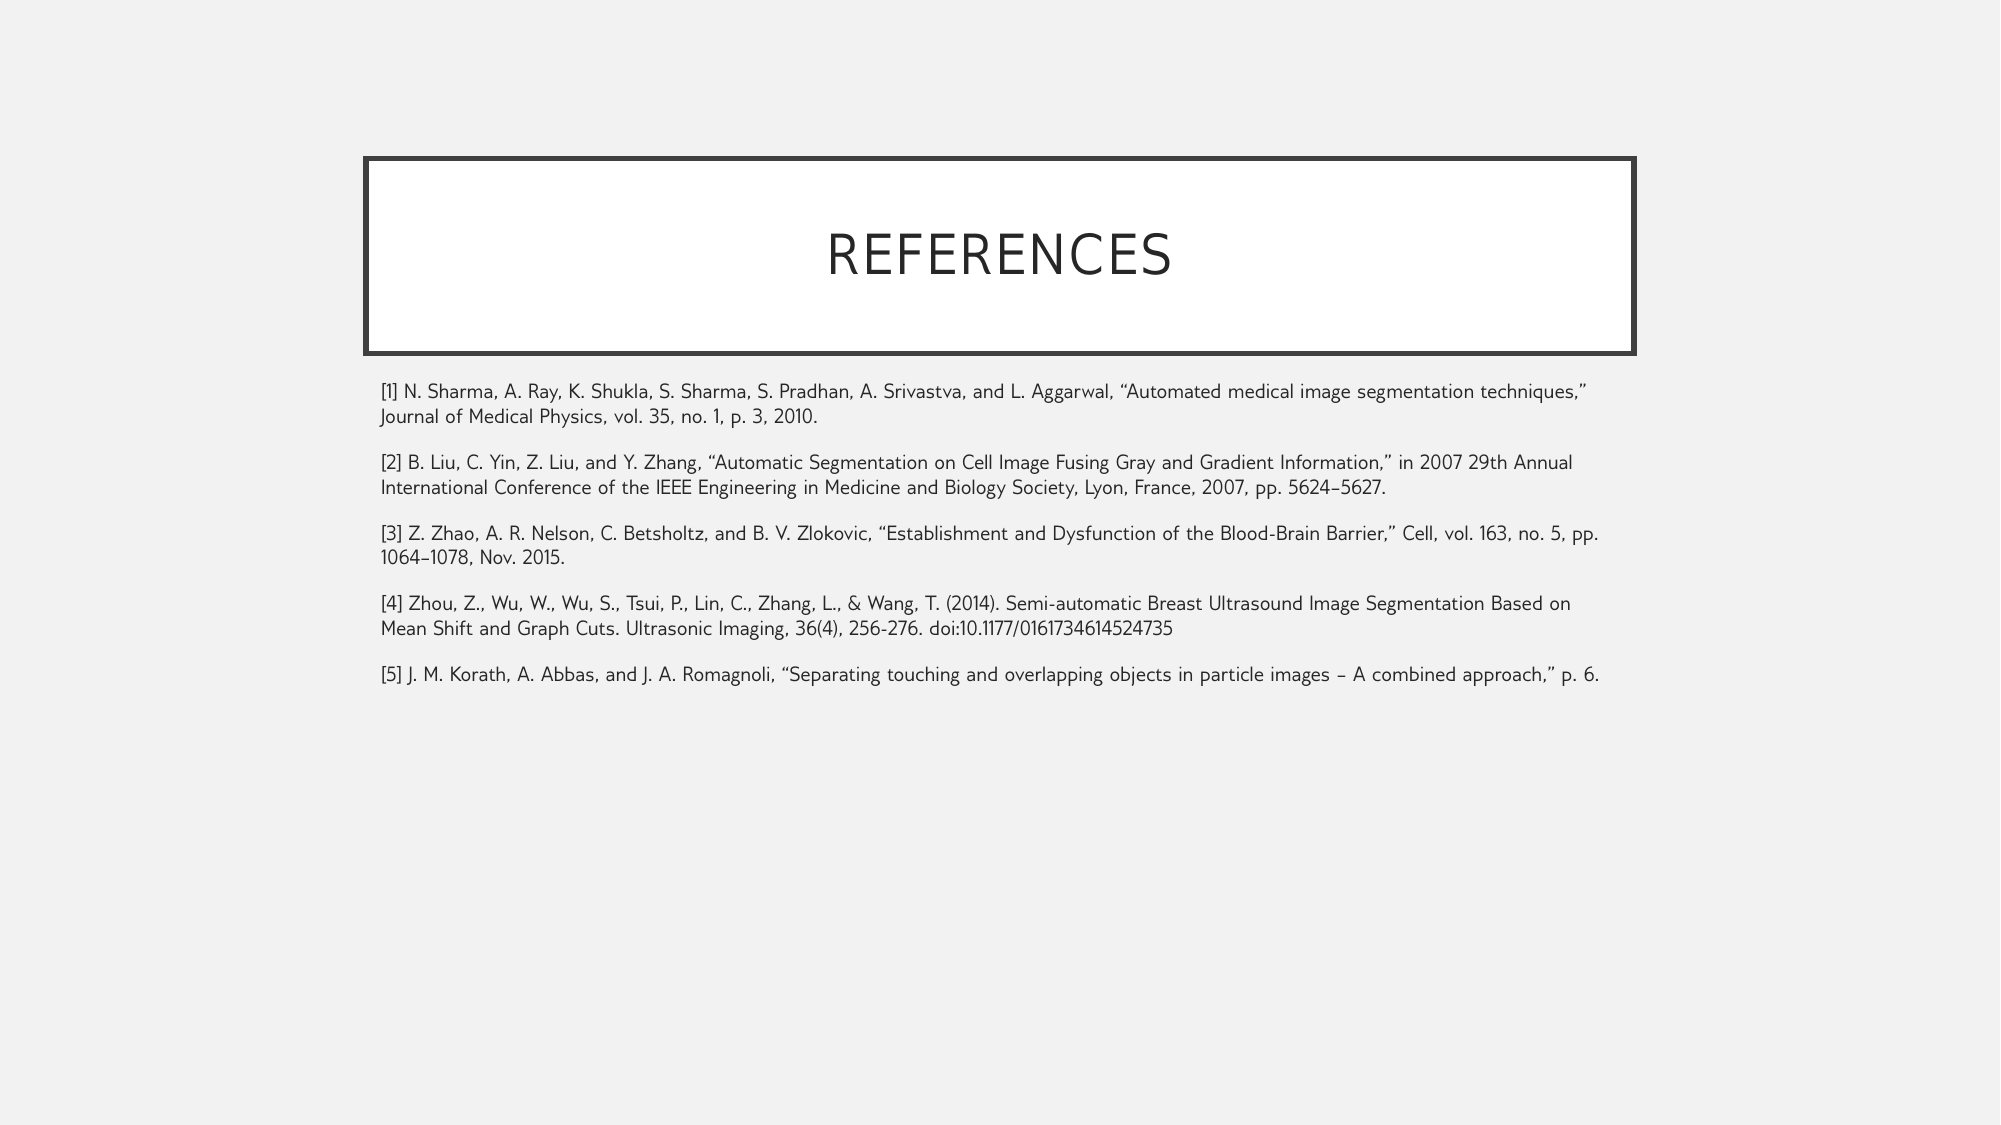

# References
[1] N. Sharma, A. Ray, K. Shukla, S. Sharma, S. Pradhan, A. Srivastva, and L. Aggarwal, “Automated medical image segmentation techniques,” Journal of Medical Physics, vol. 35, no. 1, p. 3, 2010.
[2] B. Liu, C. Yin, Z. Liu, and Y. Zhang, “Automatic Segmentation on Cell Image Fusing Gray and Gradient Information,” in 2007 29th Annual International Conference of the IEEE Engineering in Medicine and Biology Society, Lyon, France, 2007, pp. 5624–5627.
[3] Z. Zhao, A. R. Nelson, C. Betsholtz, and B. V. Zlokovic, “Establishment and Dysfunction of the Blood-Brain Barrier,” Cell, vol. 163, no. 5, pp. 1064–1078, Nov. 2015.
[4] Zhou, Z., Wu, W., Wu, S., Tsui, P., Lin, C., Zhang, L., & Wang, T. (2014). Semi-automatic Breast Ultrasound Image Segmentation Based on Mean Shift and Graph Cuts. Ultrasonic Imaging, 36(4), 256-276. doi:10.1177/0161734614524735
[5] J. M. Korath, A. Abbas, and J. A. Romagnoli, “Separating touching and overlapping objects in particle images – A combined approach,” p. 6.